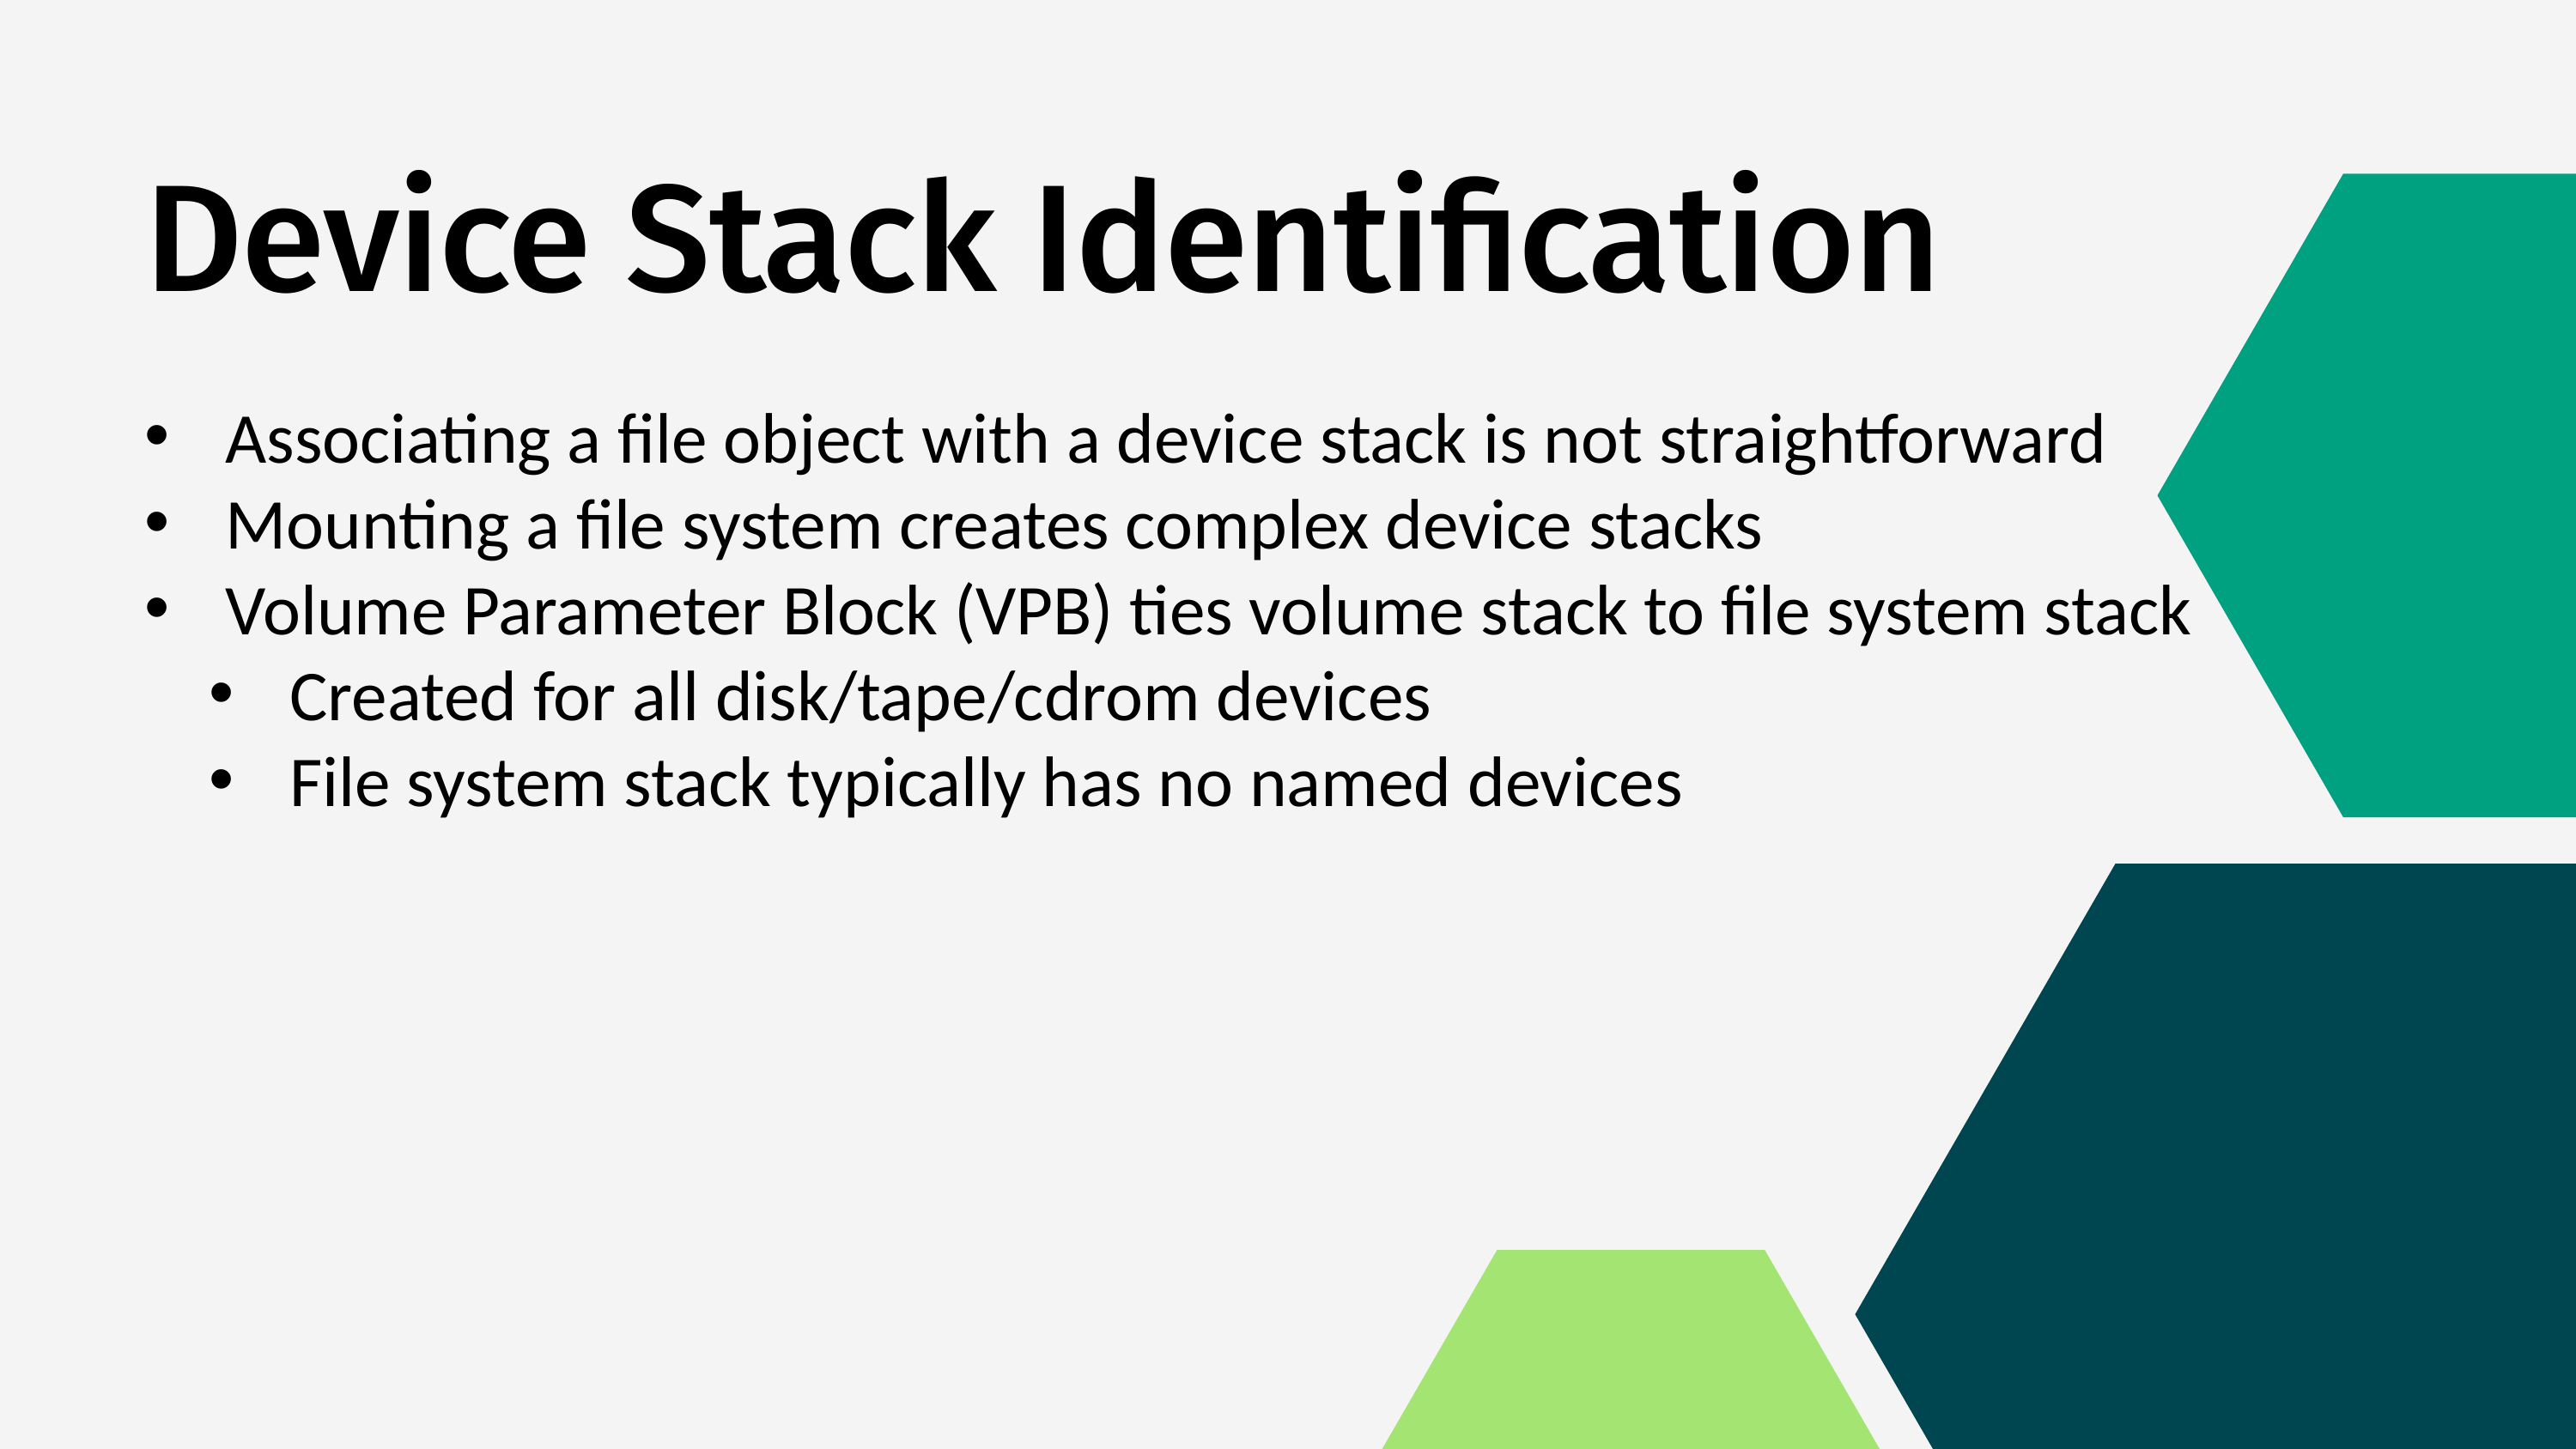

Device Stack Identification

Associating a file object with a device stack is not straightforward
Mounting a file system creates complex device stacks
Volume Parameter Block (VPB) ties volume stack to file system stack
Created for all disk/tape/cdrom devices
File system stack typically has no named devices